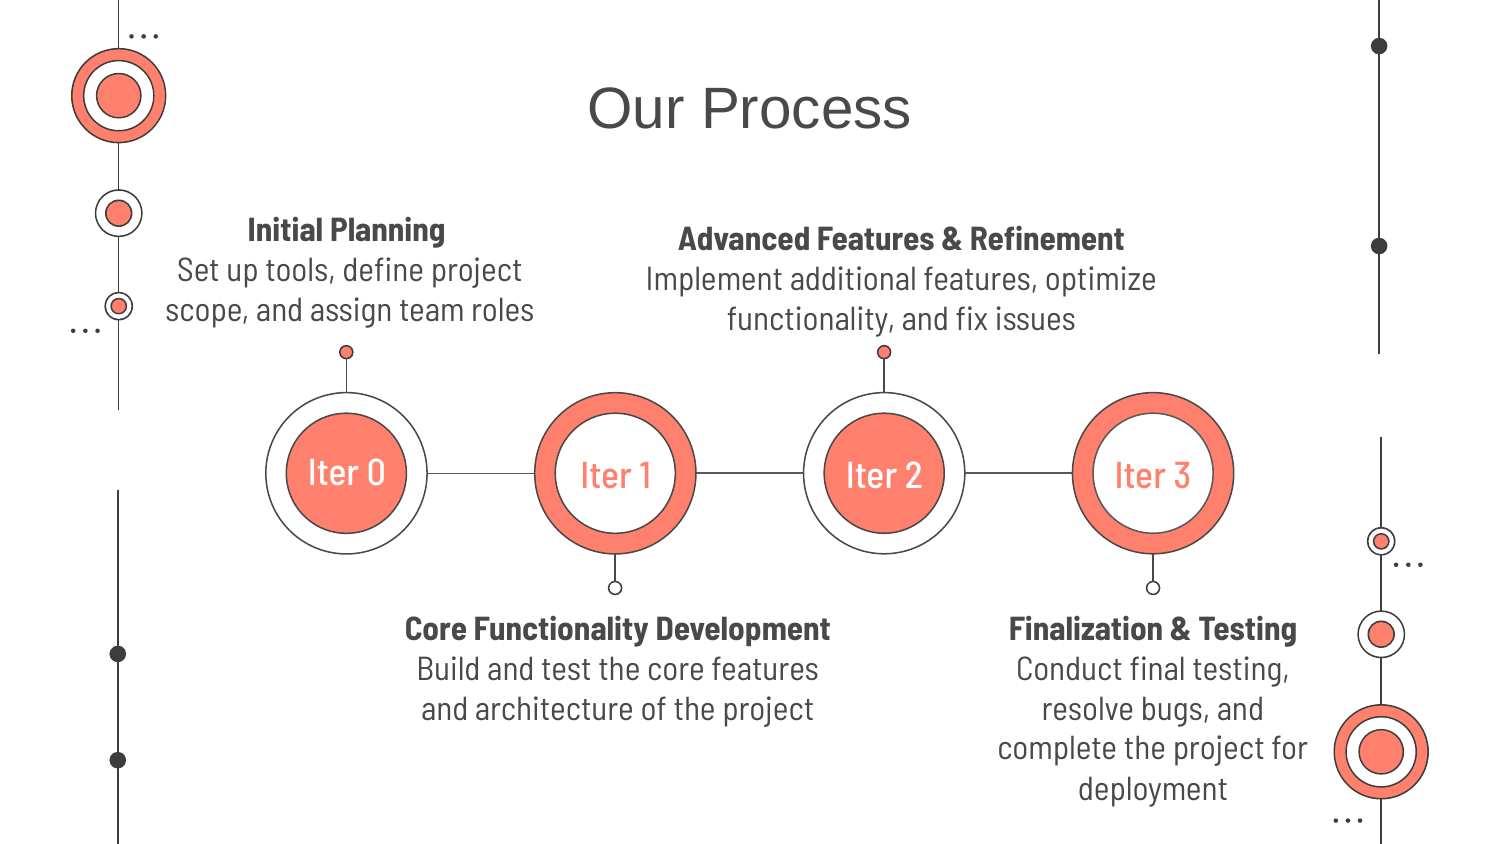

# Our Process
Initial Planning
Set up tools, define project scope, and assign team roles
Advanced Features & Refinement Implement additional features, optimize functionality, and fix issues

Iter 0
Iter 1
Iter 2
Iter 3
Core Functionality Development Build and test the core features and architecture of the project
Finalization & Testing Conduct final testing, resolve bugs, and complete the project for deployment